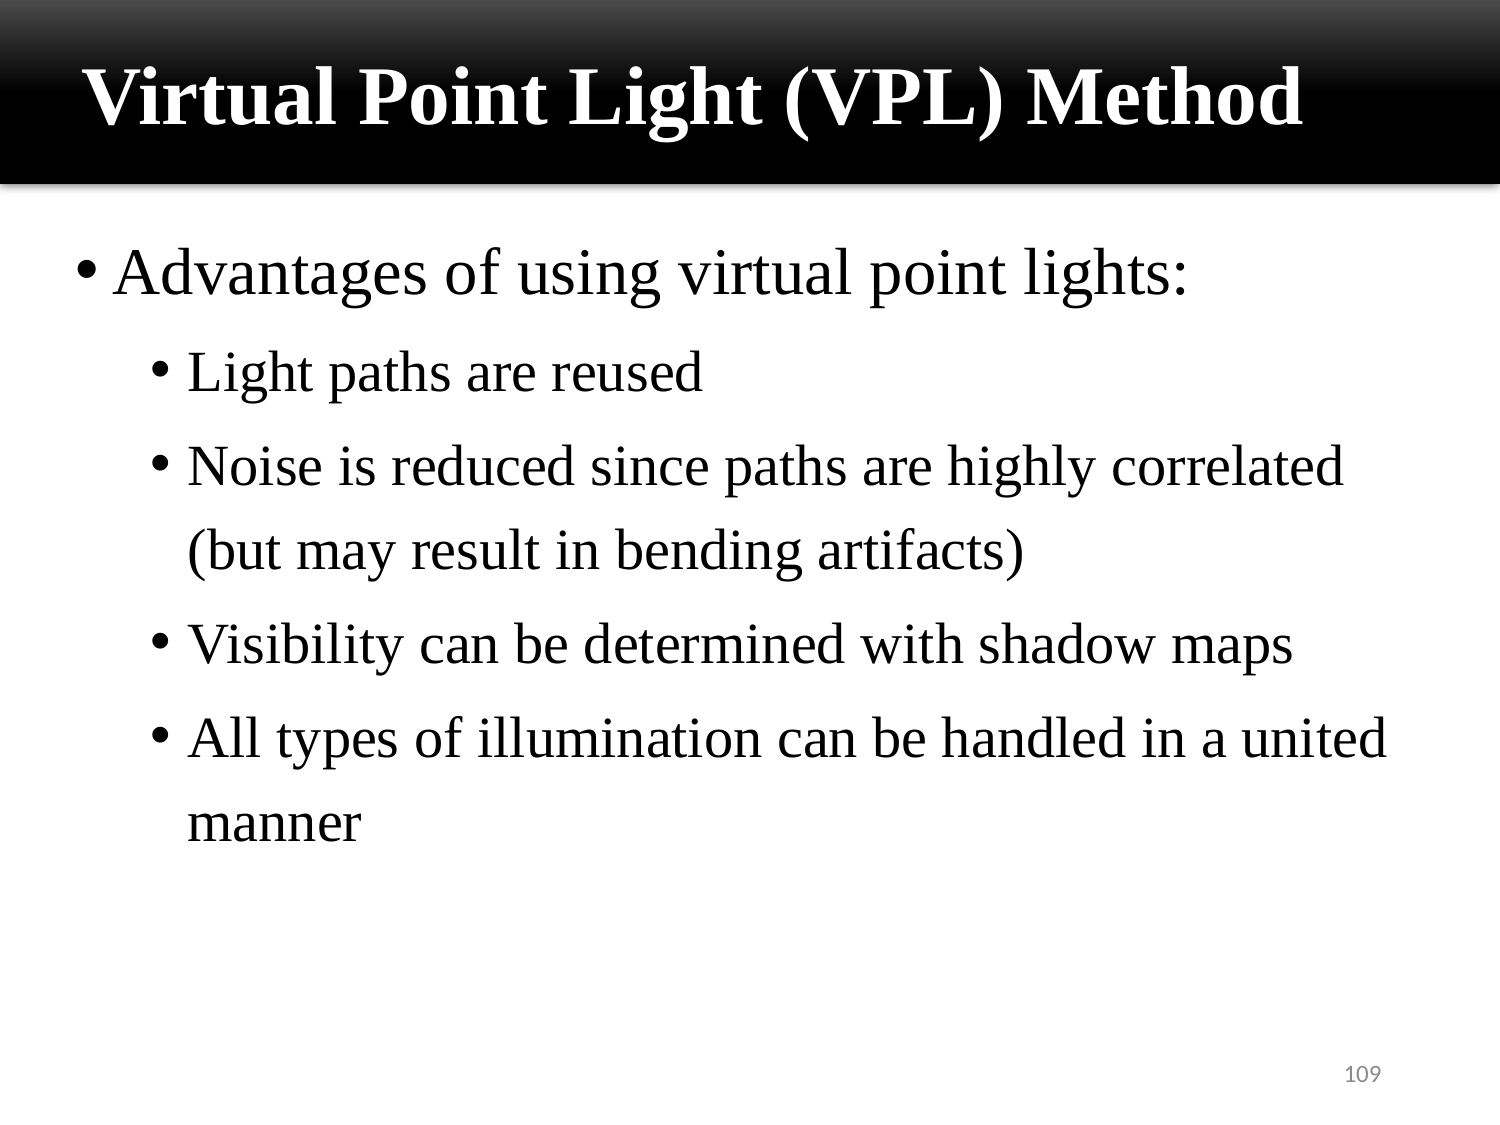

Virtual Point Light (VPL) Method
Advantages of using virtual point lights:
Light paths are reused
Noise is reduced since paths are highly correlated (but may result in bending artifacts)
Visibility can be determined with shadow maps
All types of illumination can be handled in a united manner

109